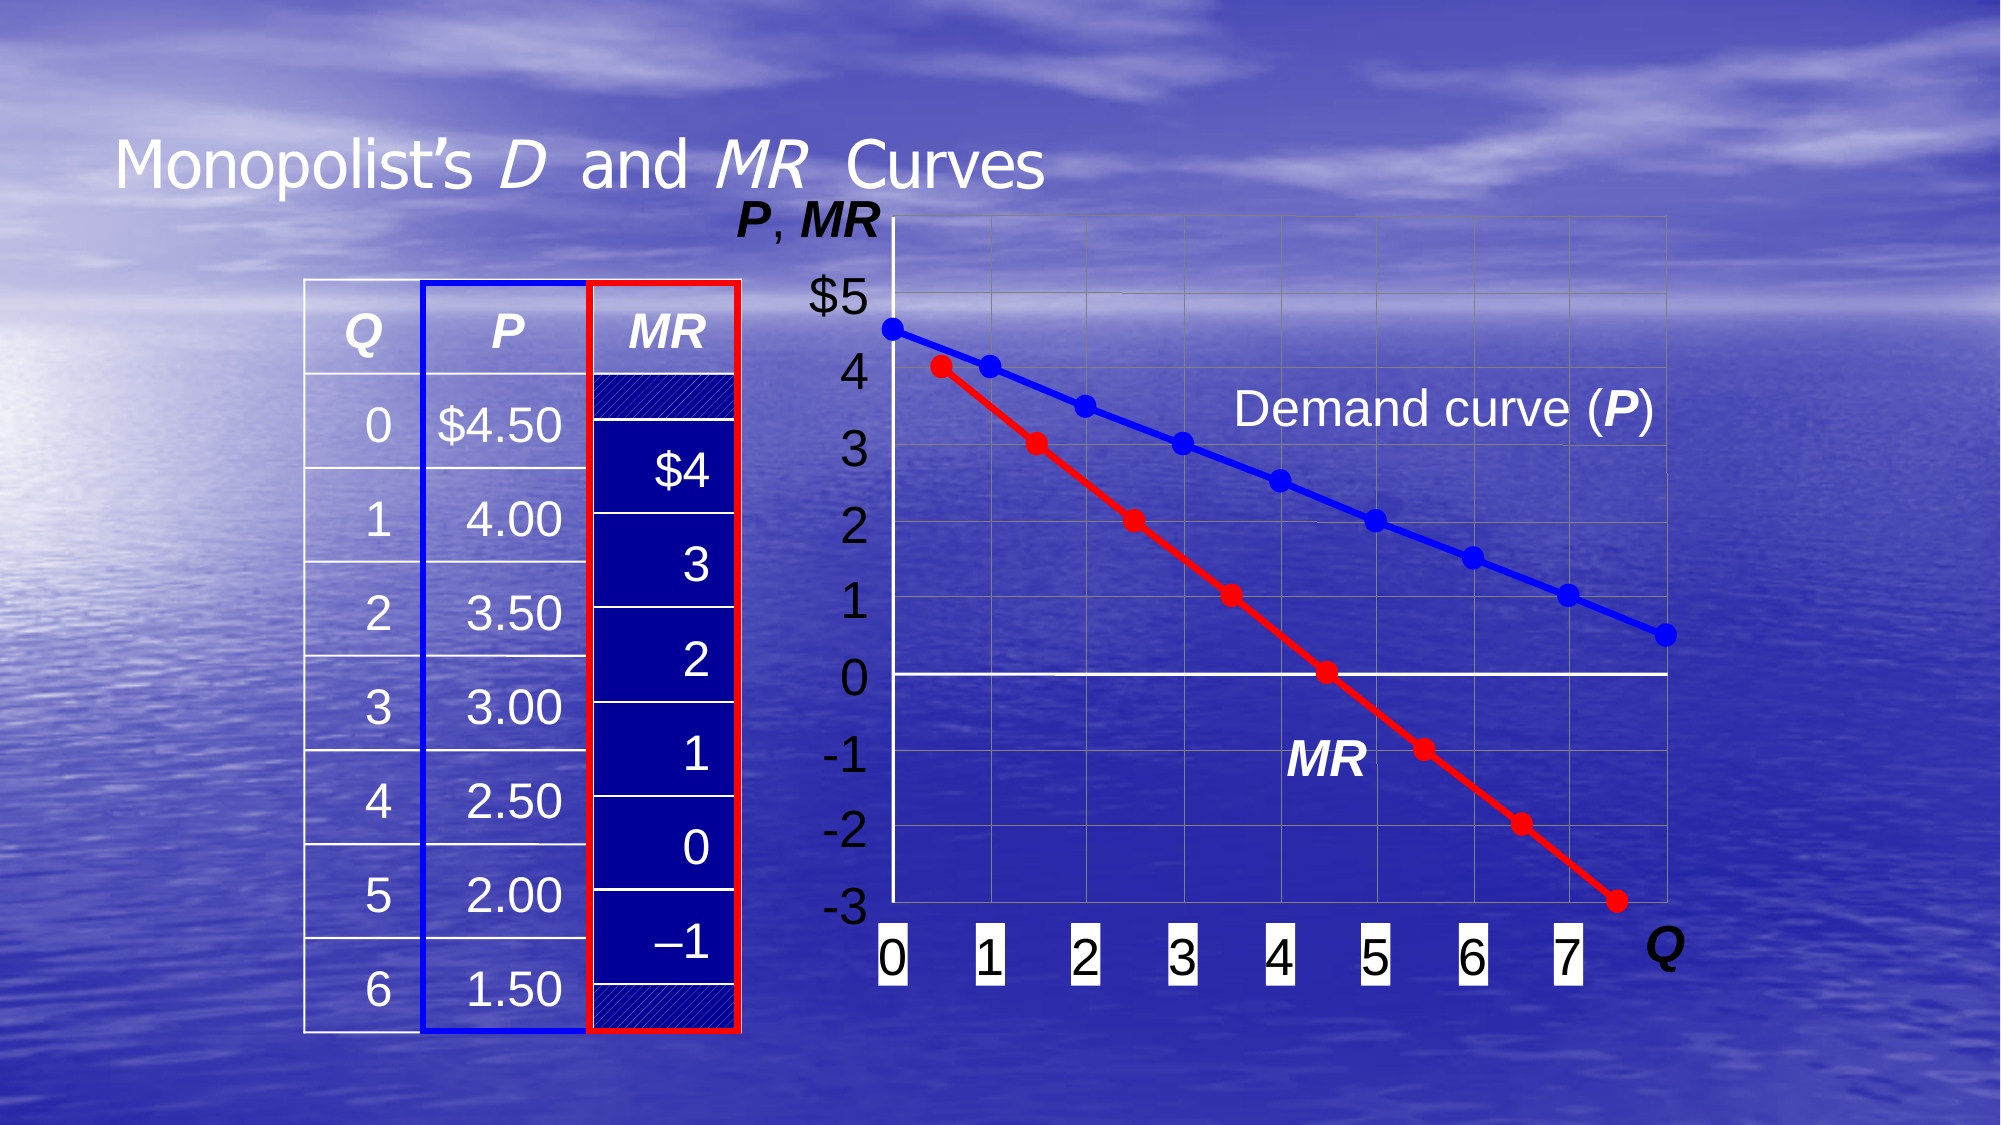

Monopolist’s D  and MR  Curves
P, MR

$
5
Q

P

MR

0
$4.50

$4
3
2
1
0
–1
1
4.00
2
3.50
3
3.00
4
2.50
5
2.00
6
1.50

Demand curve (P)
4

MR

3

2

1

0

-1

-2

-3

Q
0
1
2
3
4
5
6
7